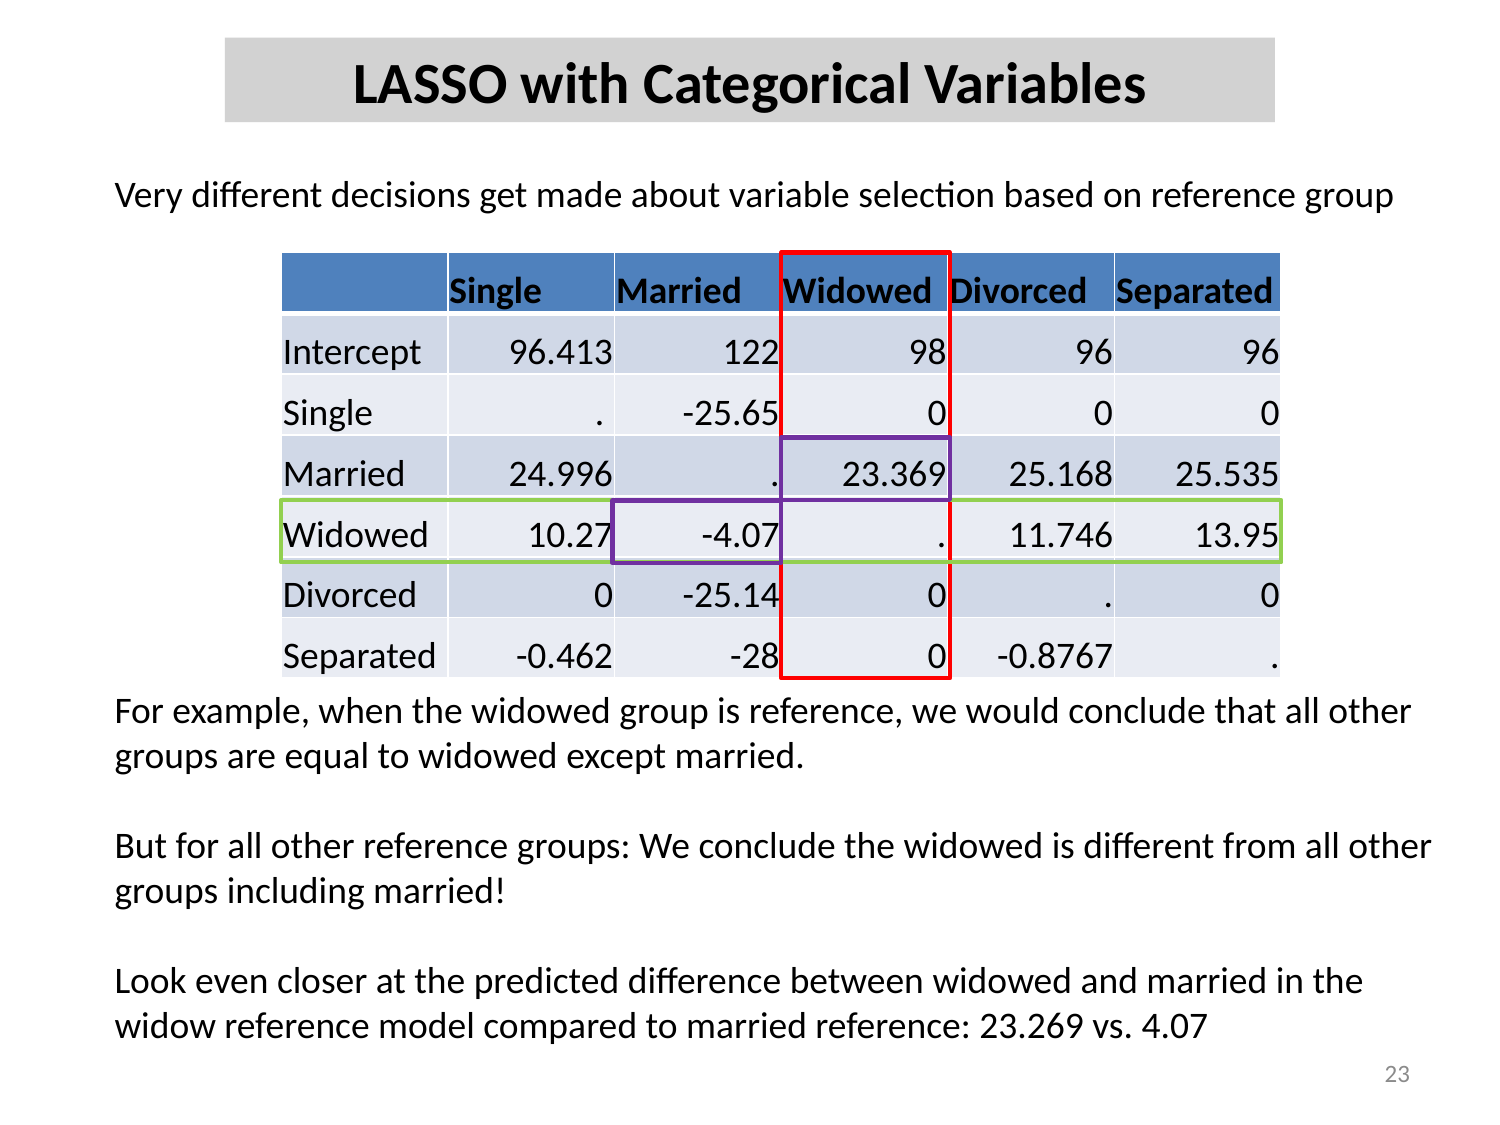

LASSO with Categorical Variables
Very different decisions get made about variable selection based on reference group

|  | Single | Married | Widowed | Divorced | Separated |
| --- | --- | --- | --- | --- | --- |
| Intercept | 96.413 | 122 | 98 | 96 | 96 |
| Single | . | -25.65 | 0 | 0 | 0 |
| Married | 24.996 | . | 23.369 | 25.168 | 25.535 |
| Widowed | 10.27 | -4.07 | . | 11.746 | 13.95 |
| Divorced | 0 | -25.14 | 0 | . | 0 |
| Separated | -0.462 | -28 | 0 | -0.8767 | . |

For example, when the widowed group is reference, we would conclude that all other groups are equal to widowed except married.

But for all other reference groups: We conclude the widowed is different from all other groups including married!

Look even closer at the predicted difference between widowed and married in the widow reference model compared to married reference: 23.269 vs. 4.07

23